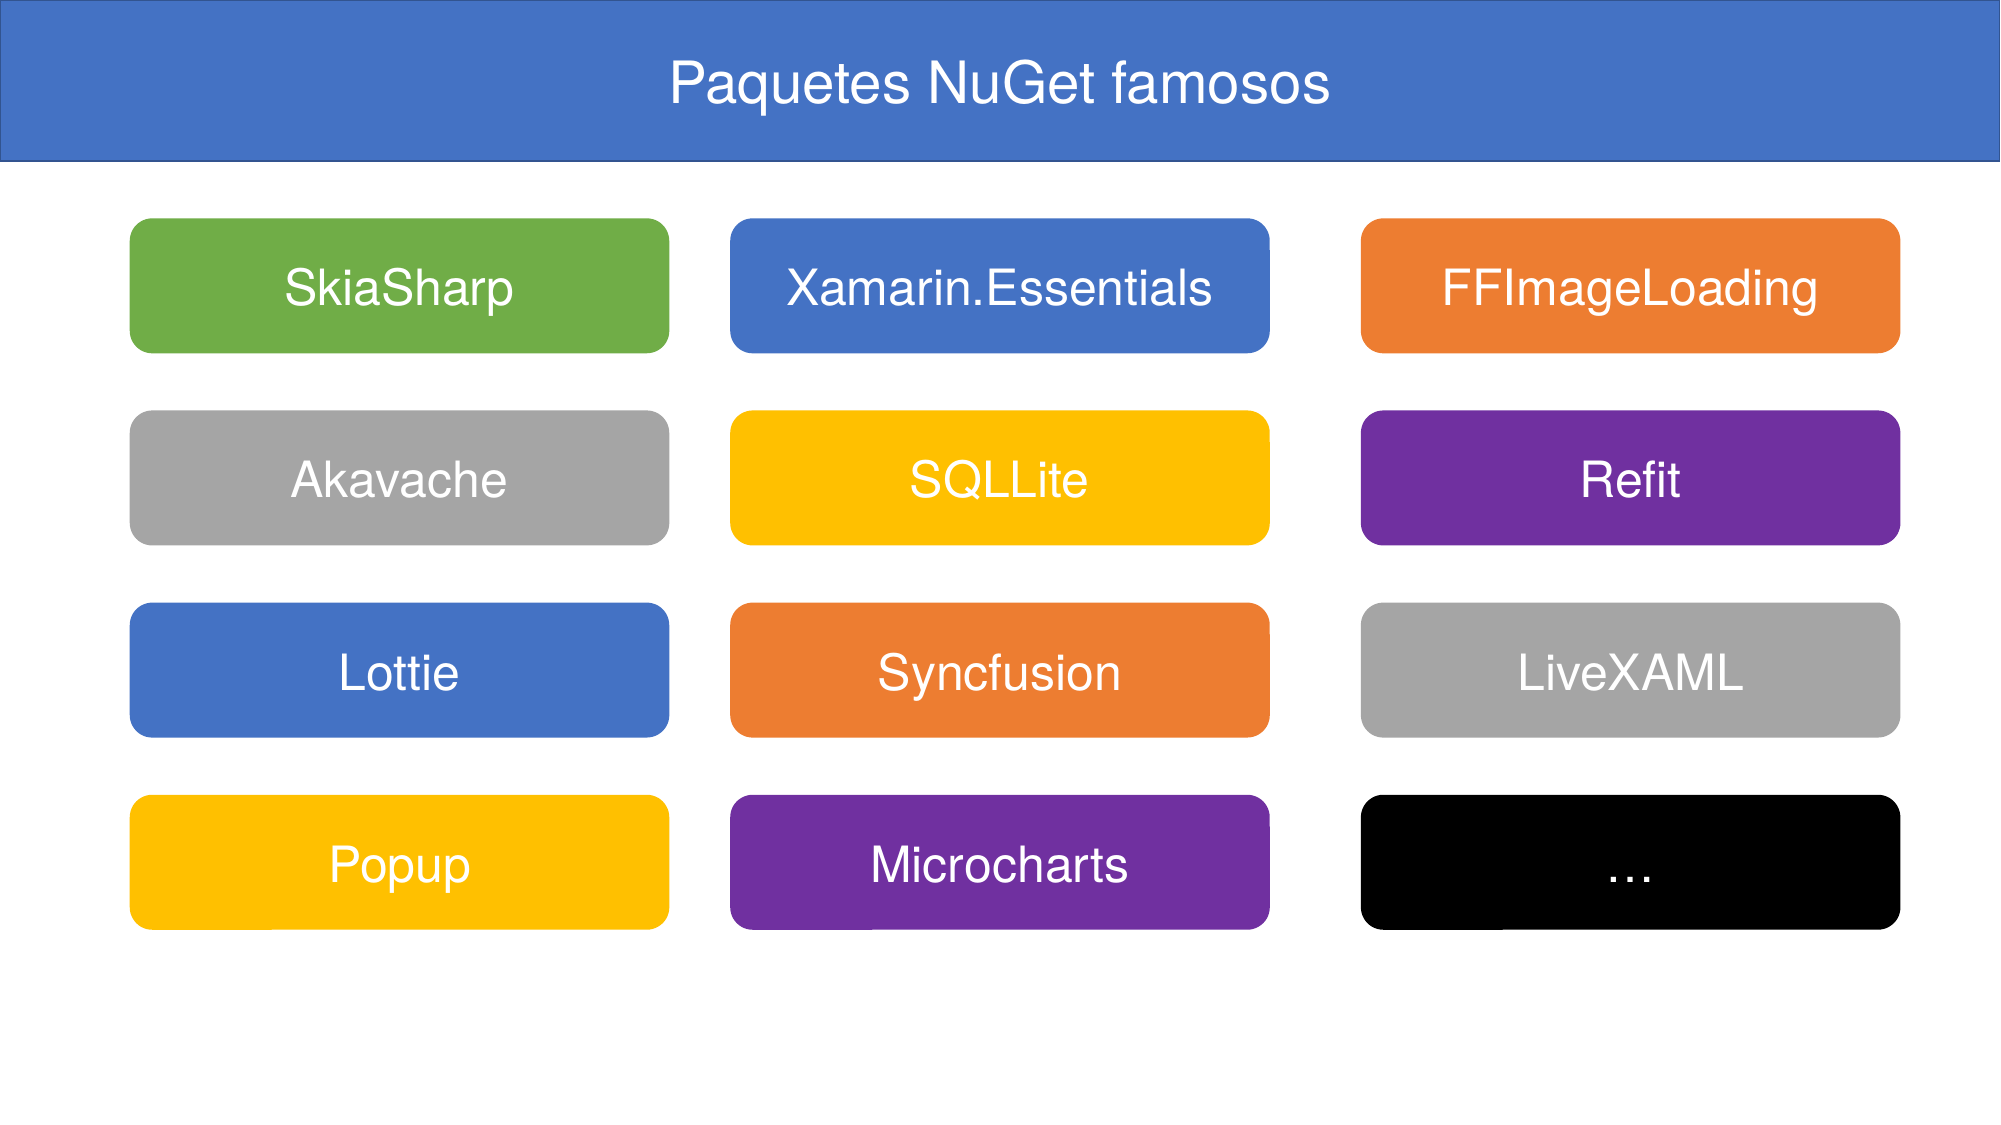

Paquetes NuGet famosos
SkiaSharp
Xamarin.Essentials
FFImageLoading
Akavache
SQLLite
Refit
Lottie
Syncfusion
LiveXAML
Popup
Microcharts
…